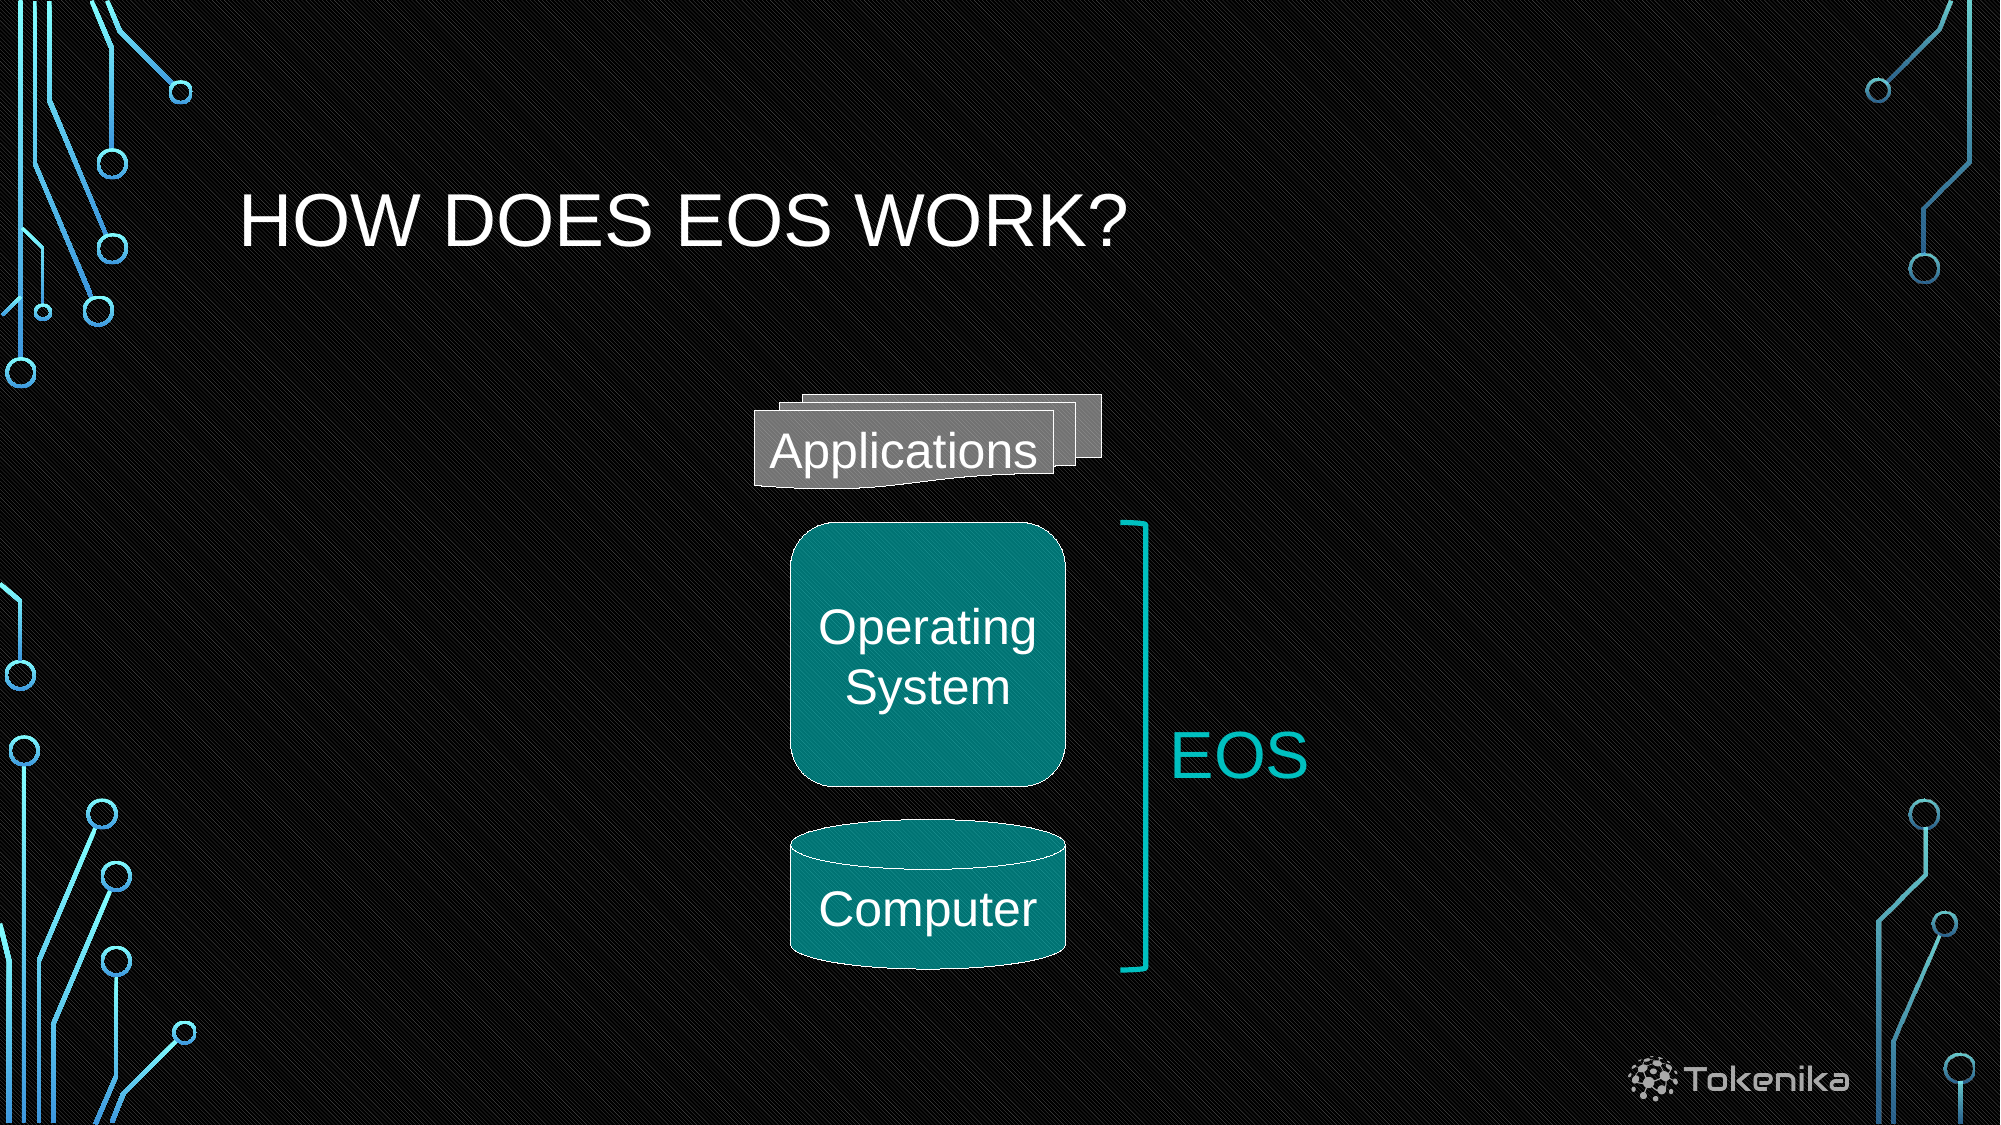

# HOW DOES EOS WORK?
Applications

Operating
System
EOS
Computer